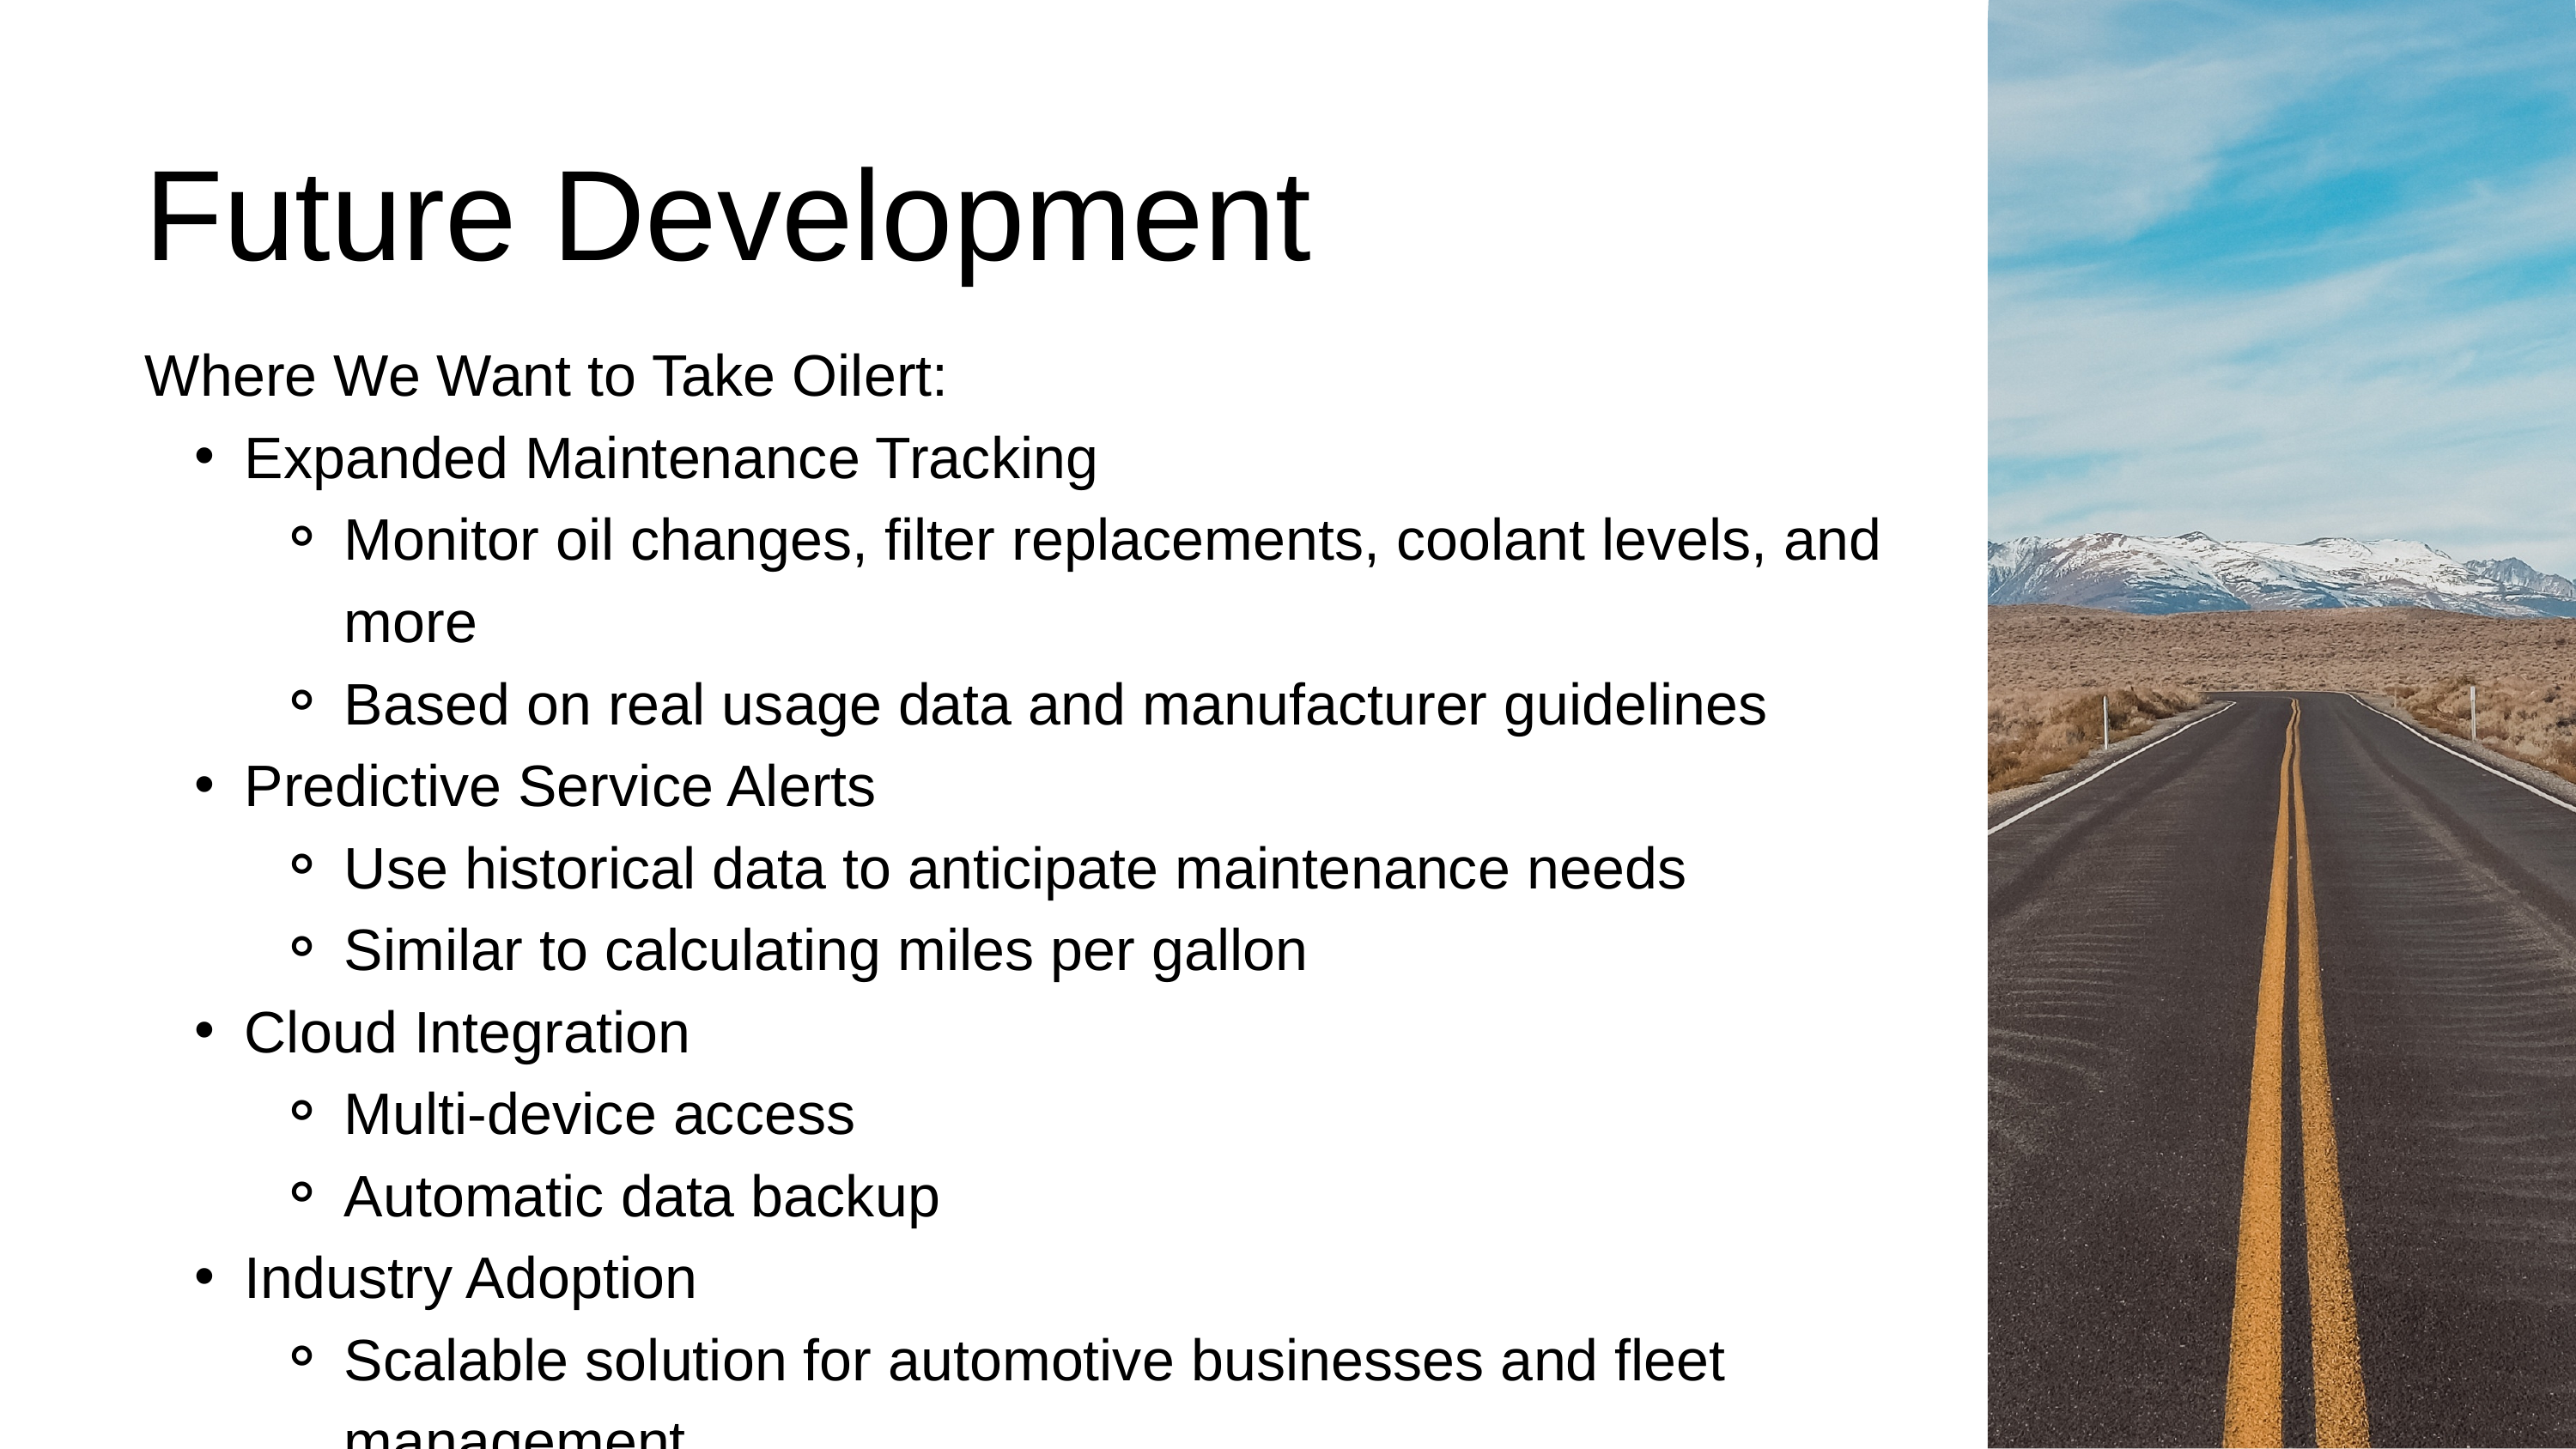

Future Development
Where We Want to Take Oilert:
Expanded Maintenance Tracking
Monitor oil changes, filter replacements, coolant levels, and more
Based on real usage data and manufacturer guidelines
Predictive Service Alerts
Use historical data to anticipate maintenance needs
Similar to calculating miles per gallon
Cloud Integration
Multi-device access
Automatic data backup
Industry Adoption
Scalable solution for automotive businesses and fleet management